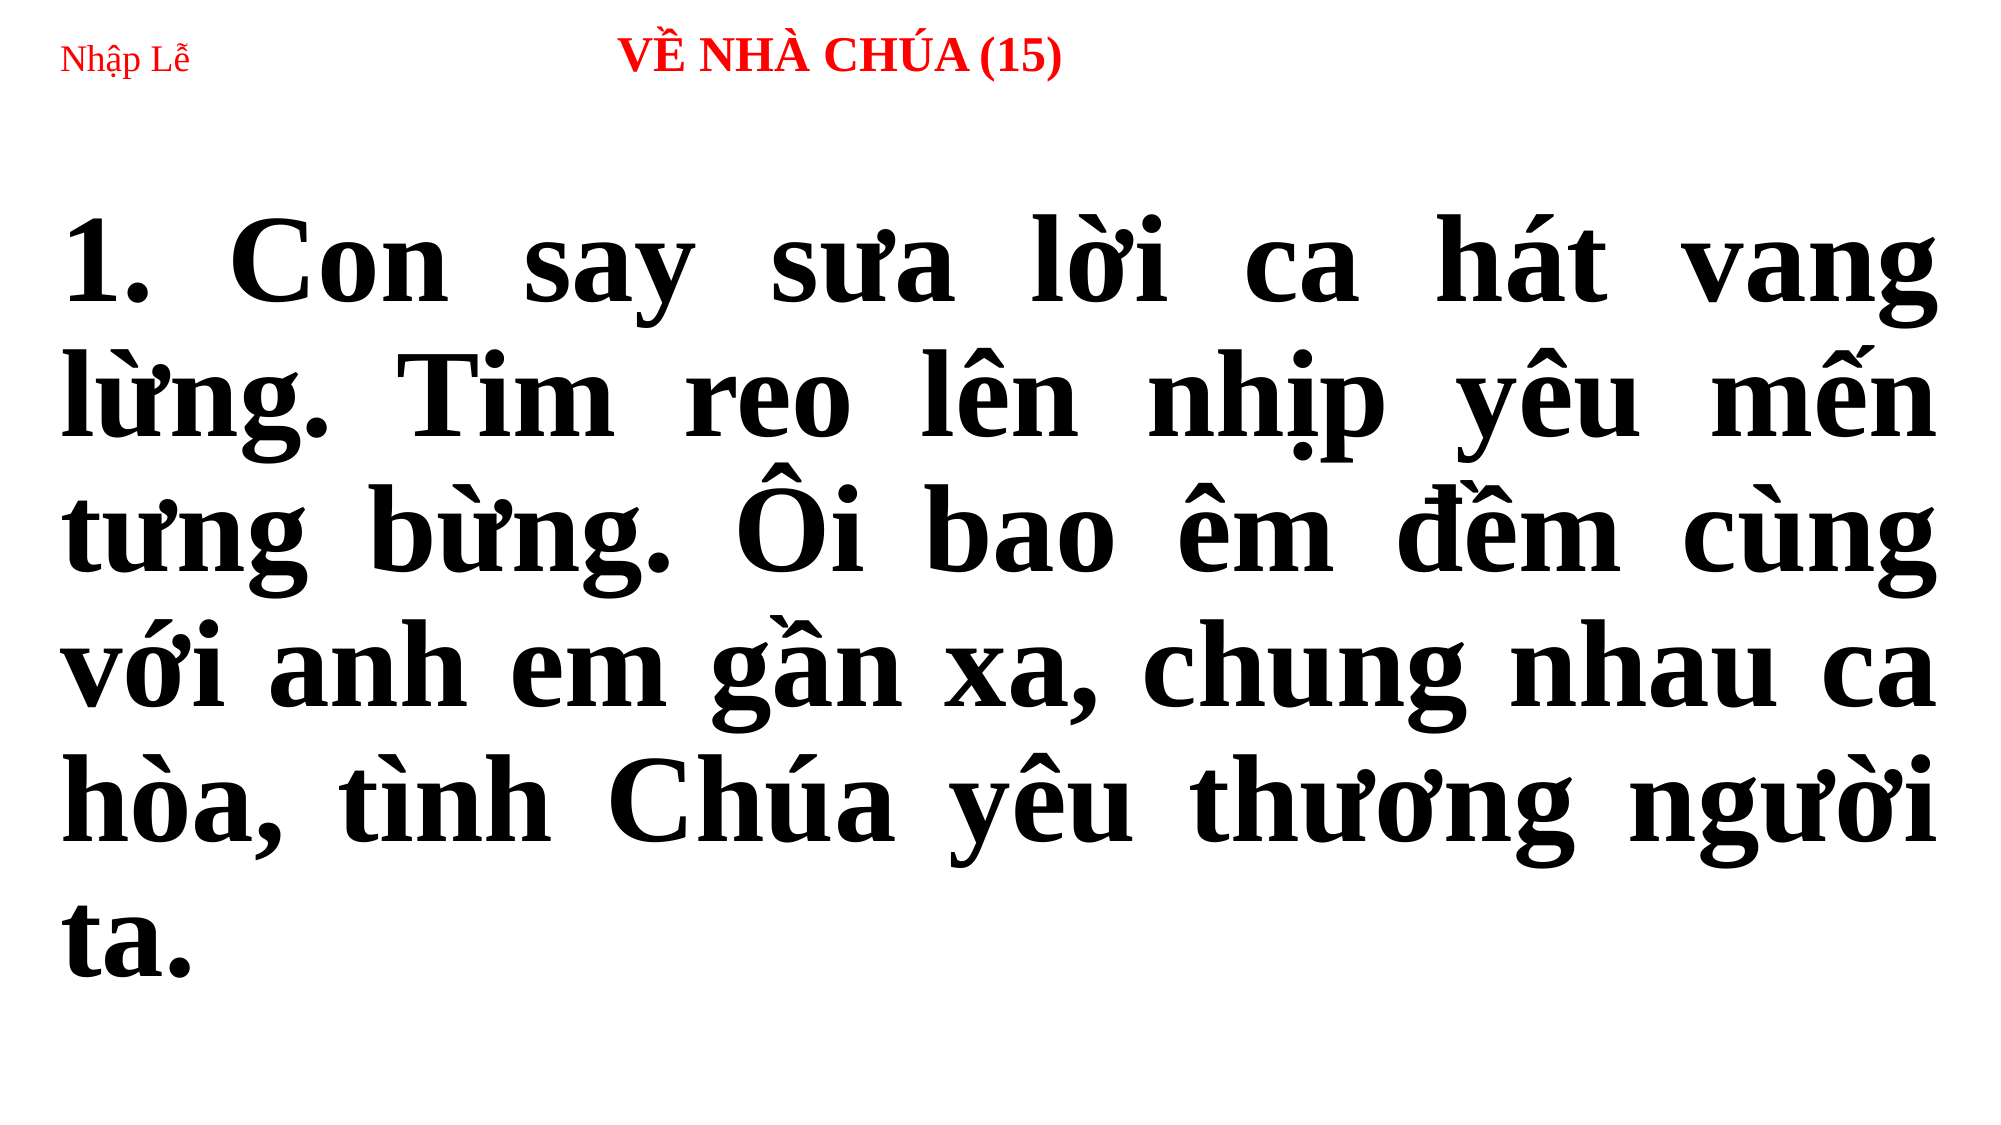

# Nhập Lễ                                             VỀ NHÀ CHÚA (15)
1. Con say sưa lời ca hát vang lừng. Tim reo lên nhịp yêu mến tưng bừng. Ôi bao êm đềm cùng với anh em gần xa, chung nhau ca hòa, tình Chúa yêu thương người ta.